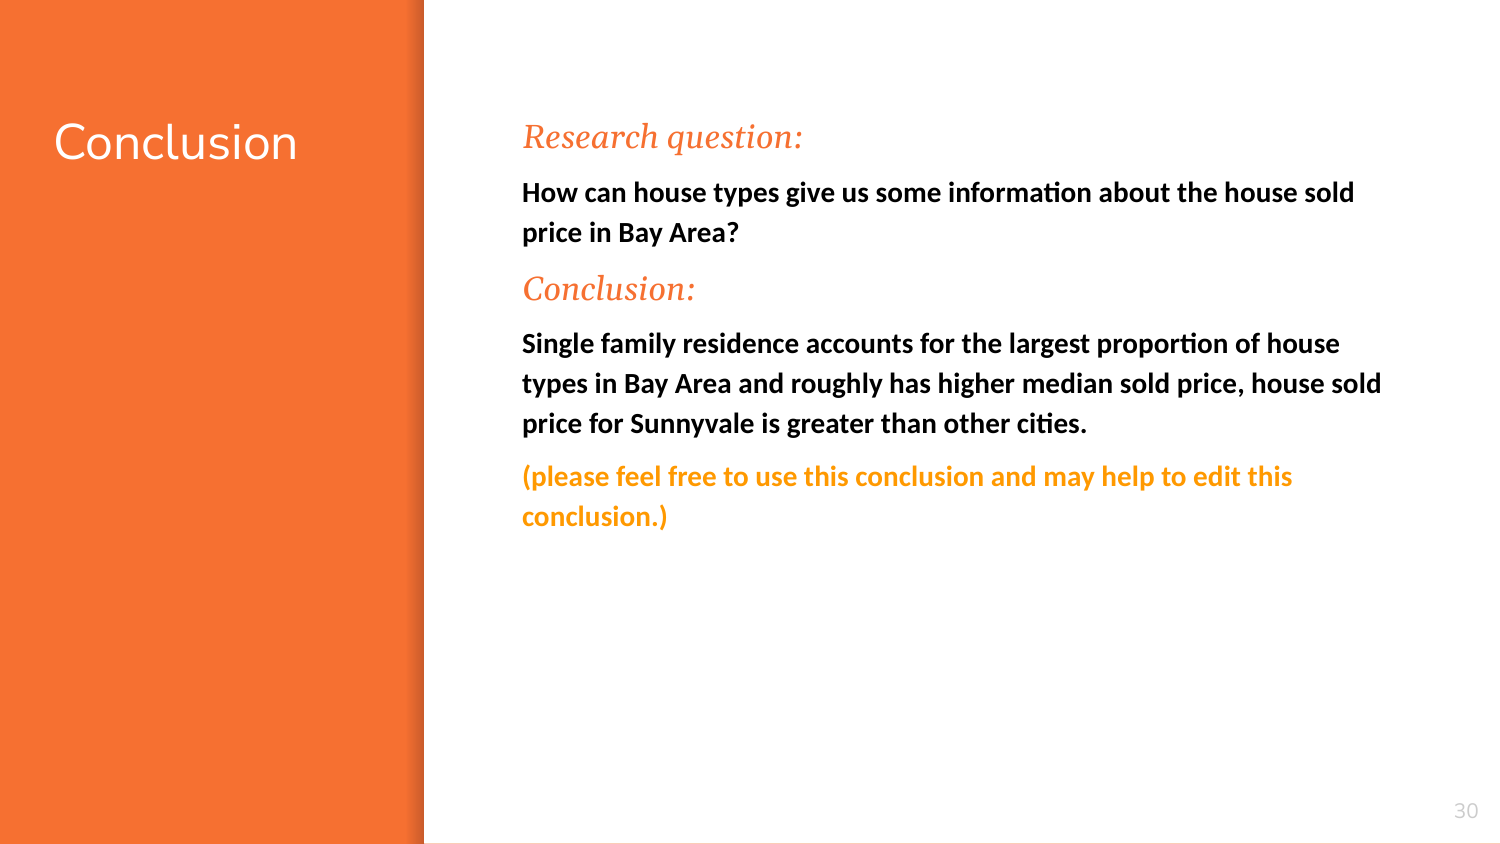

# Conclusion
Research question:
How can house types give us some information about the house sold price in Bay Area?
Conclusion:
Single family residence accounts for the largest proportion of house types in Bay Area and roughly has higher median sold price, house sold price for Sunnyvale is greater than other cities.
(please feel free to use this conclusion and may help to edit this conclusion.)

30